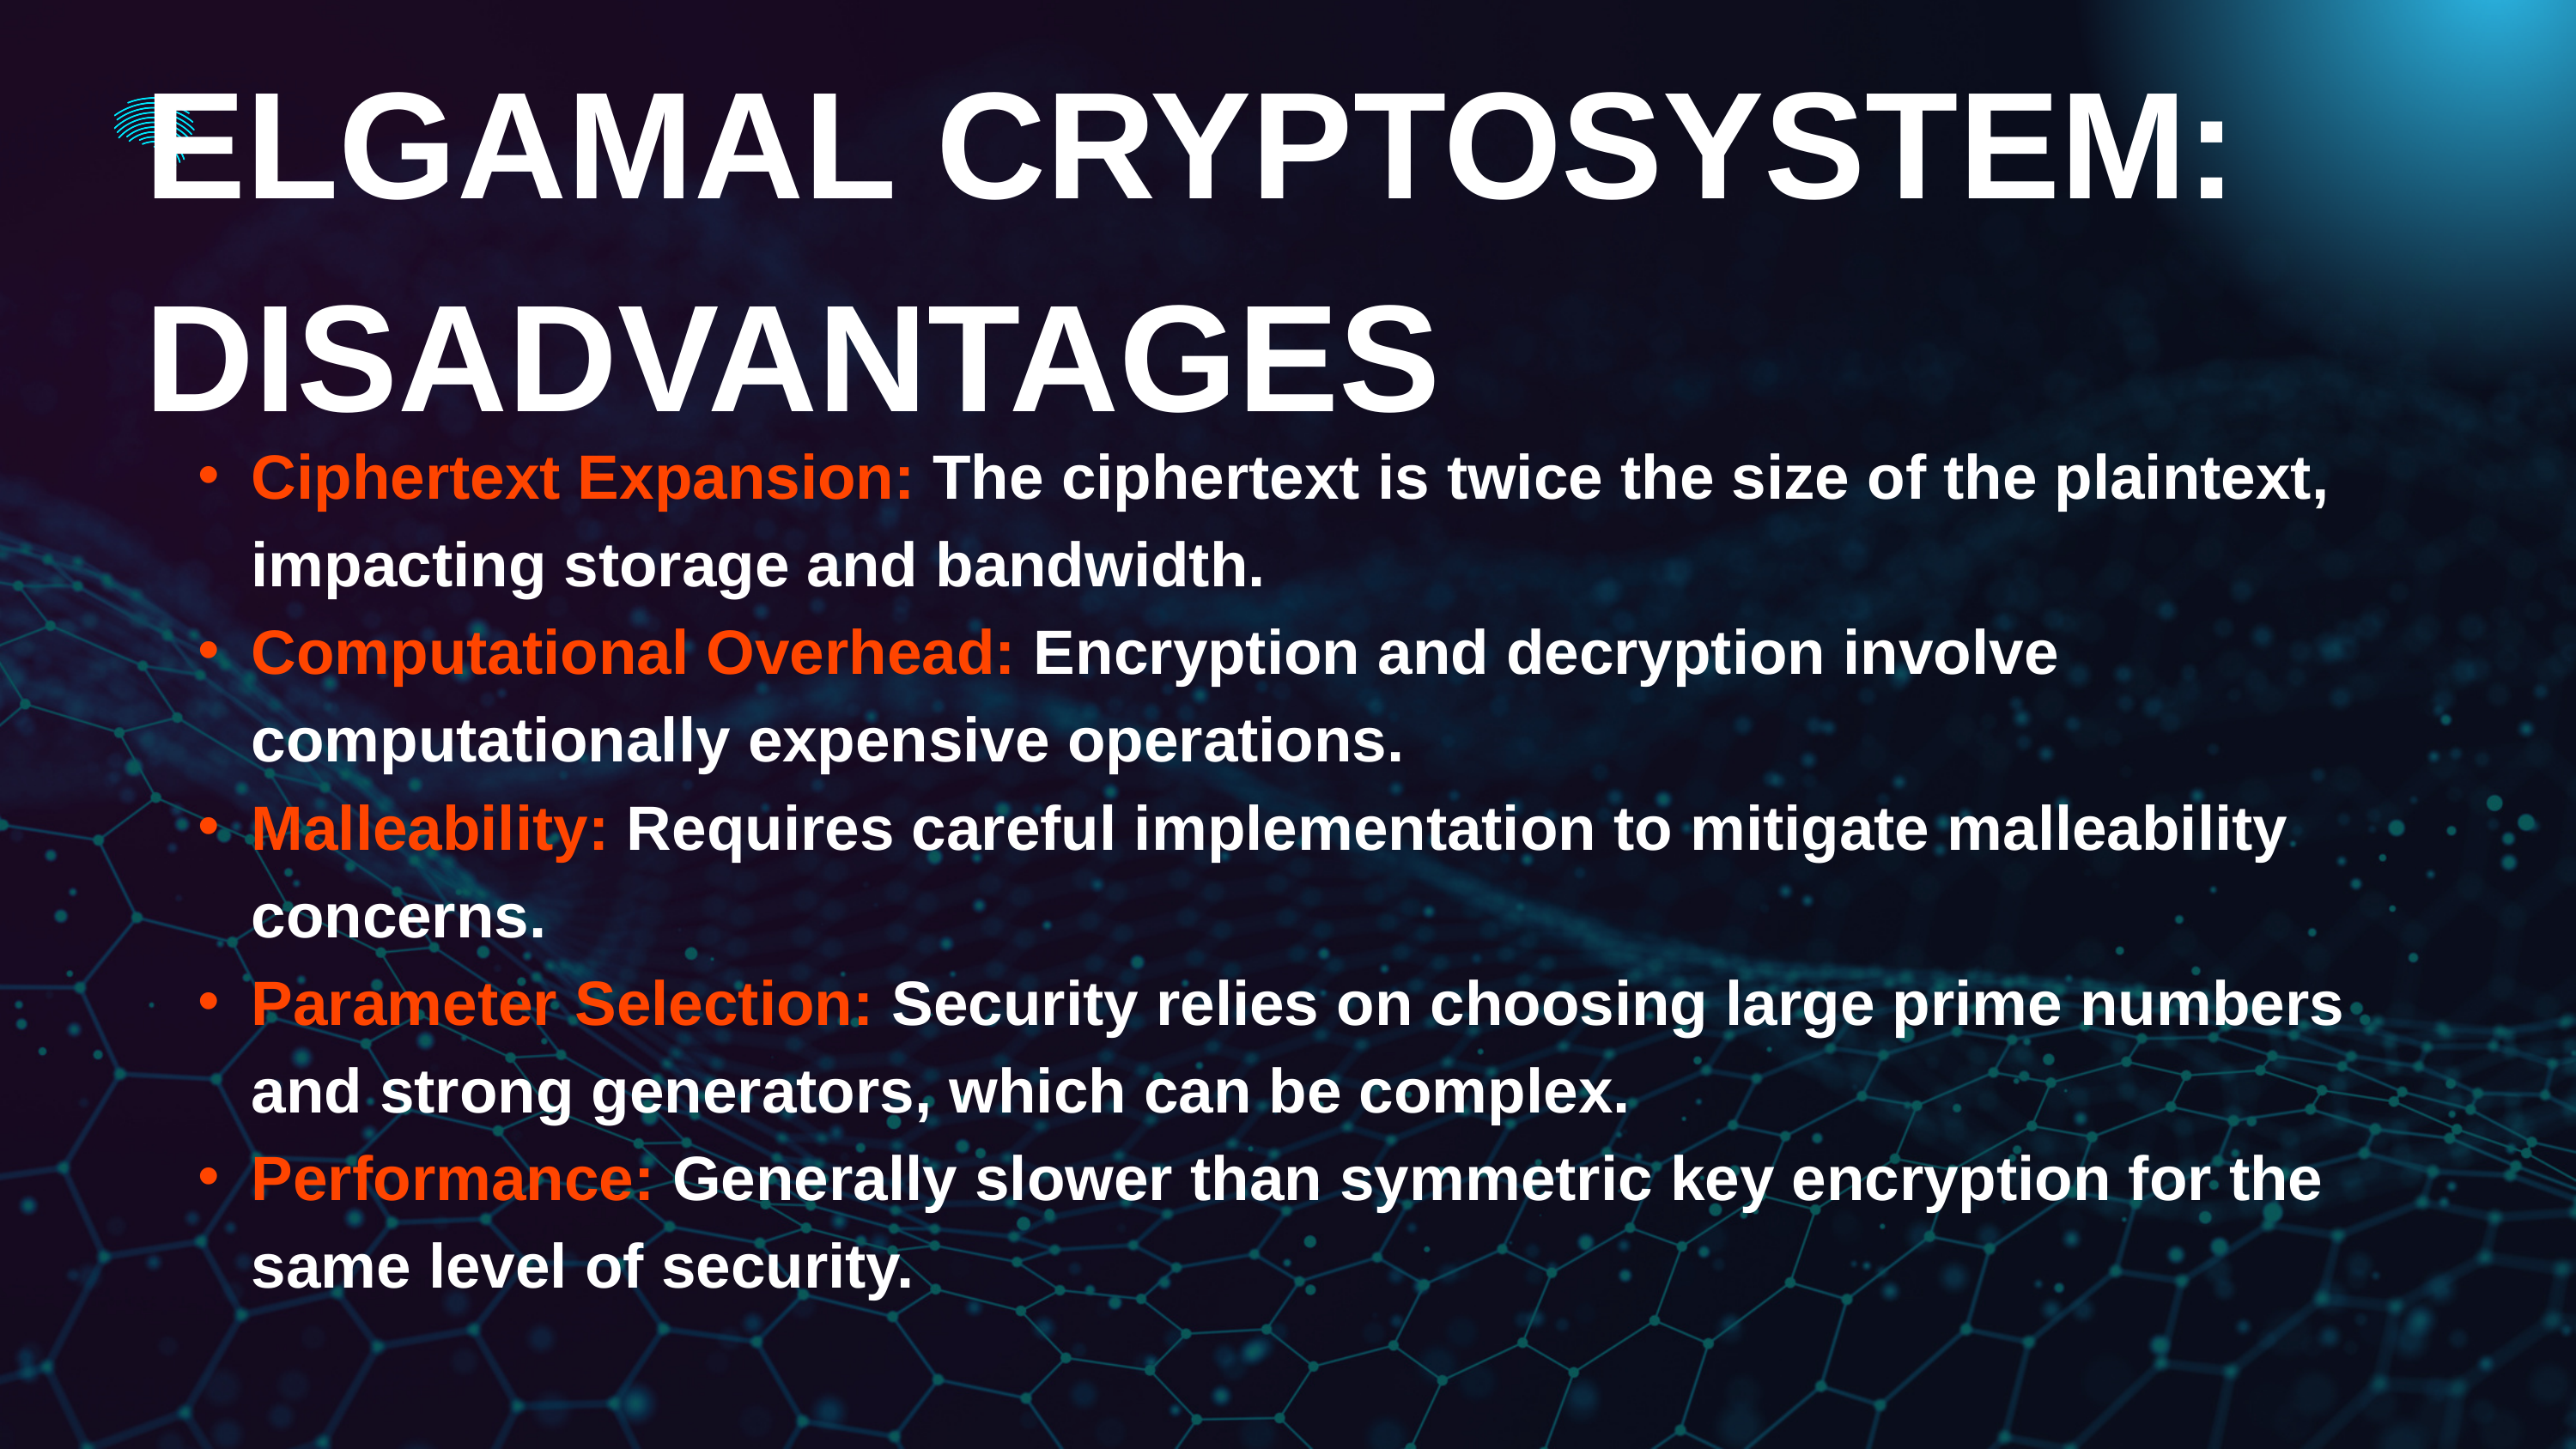

ELGAMAL CRYPTOSYSTEM:
DISADVANTAGES

Ciphertext Expansion: The ciphertext is twice the size of the plaintext, impacting storage and bandwidth.
Computational Overhead: Encryption and decryption involve computationally expensive operations.
Malleability: Requires careful implementation to mitigate malleability concerns.
Parameter Selection: Security relies on choosing large prime numbers and strong generators, which can be complex.
Performance: Generally slower than symmetric key encryption for the same level of security.